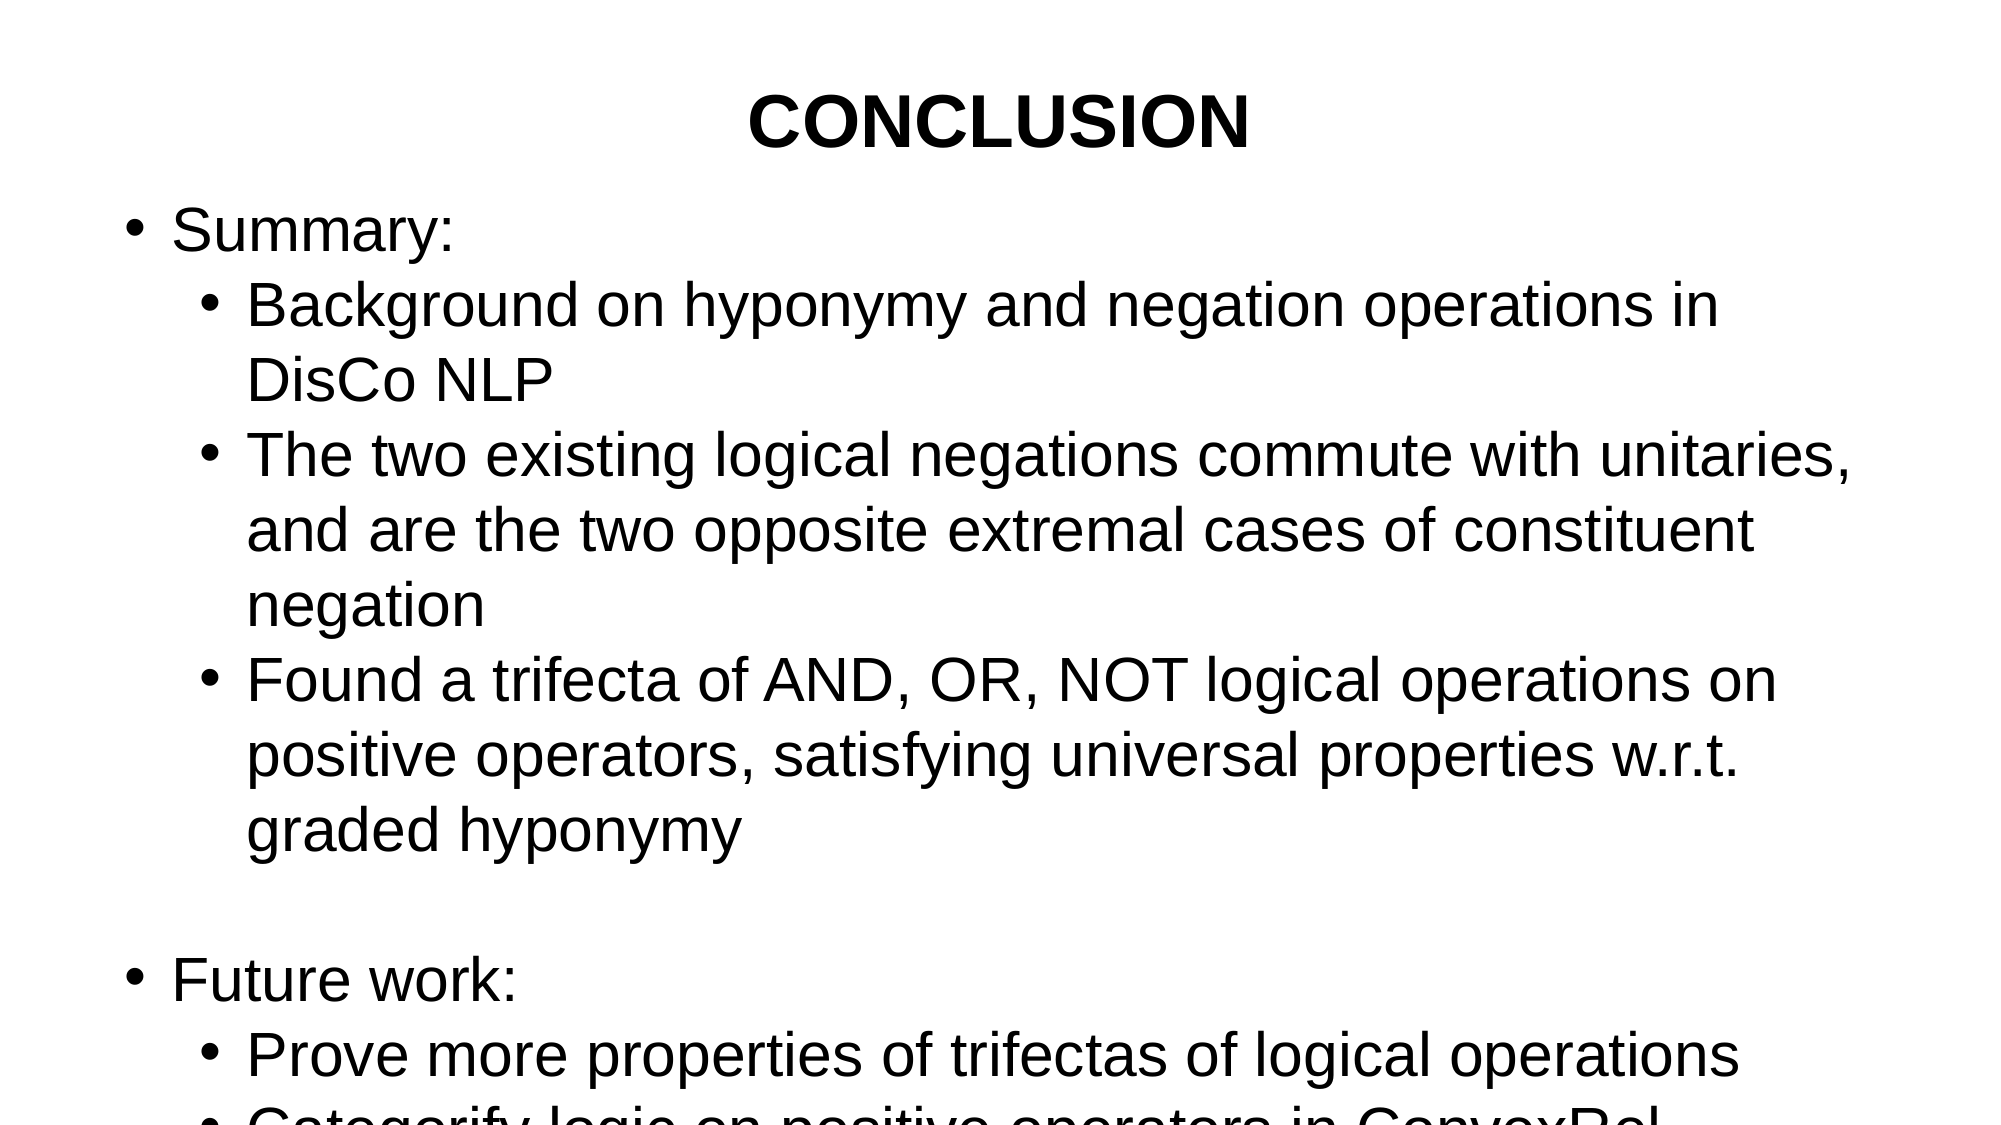

# Conclusion
Summary:
Background on hyponymy and negation operations in DisCo NLP
The two existing logical negations commute with unitaries, and are the two opposite extremal cases of constituent negation
Found a trifecta of AND, OR, NOT logical operations on positive operators, satisfying universal properties w.r.t. graded hyponymy

Future work:
Prove more properties of trifectas of logical operations
Categorify logic on positive operators in ConvexRel
Analyze implications for quantum NLP
Think about data sets and experiments